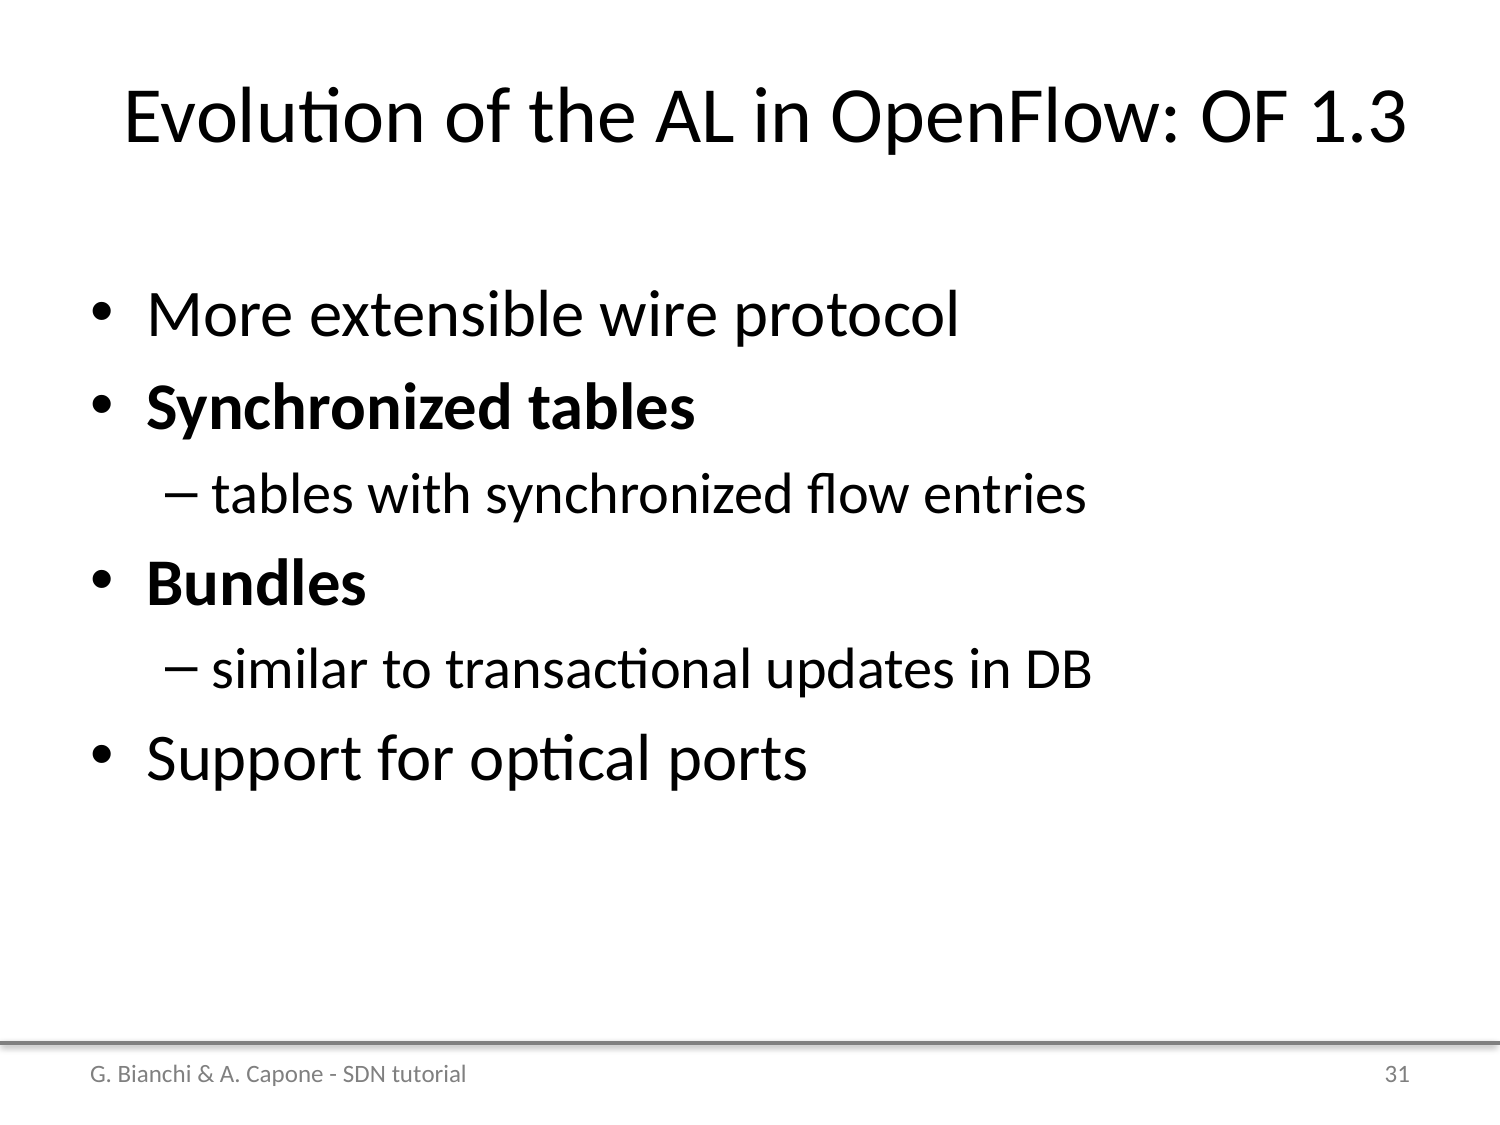

# Evolution of the AL in OpenFlow: OF 1.3
More extensible wire protocol
Synchronized tables
tables with synchronized flow entries
Bundles
similar to transactional updates in DB
Support for optical ports
G. Bianchi & A. Capone - SDN tutorial
31